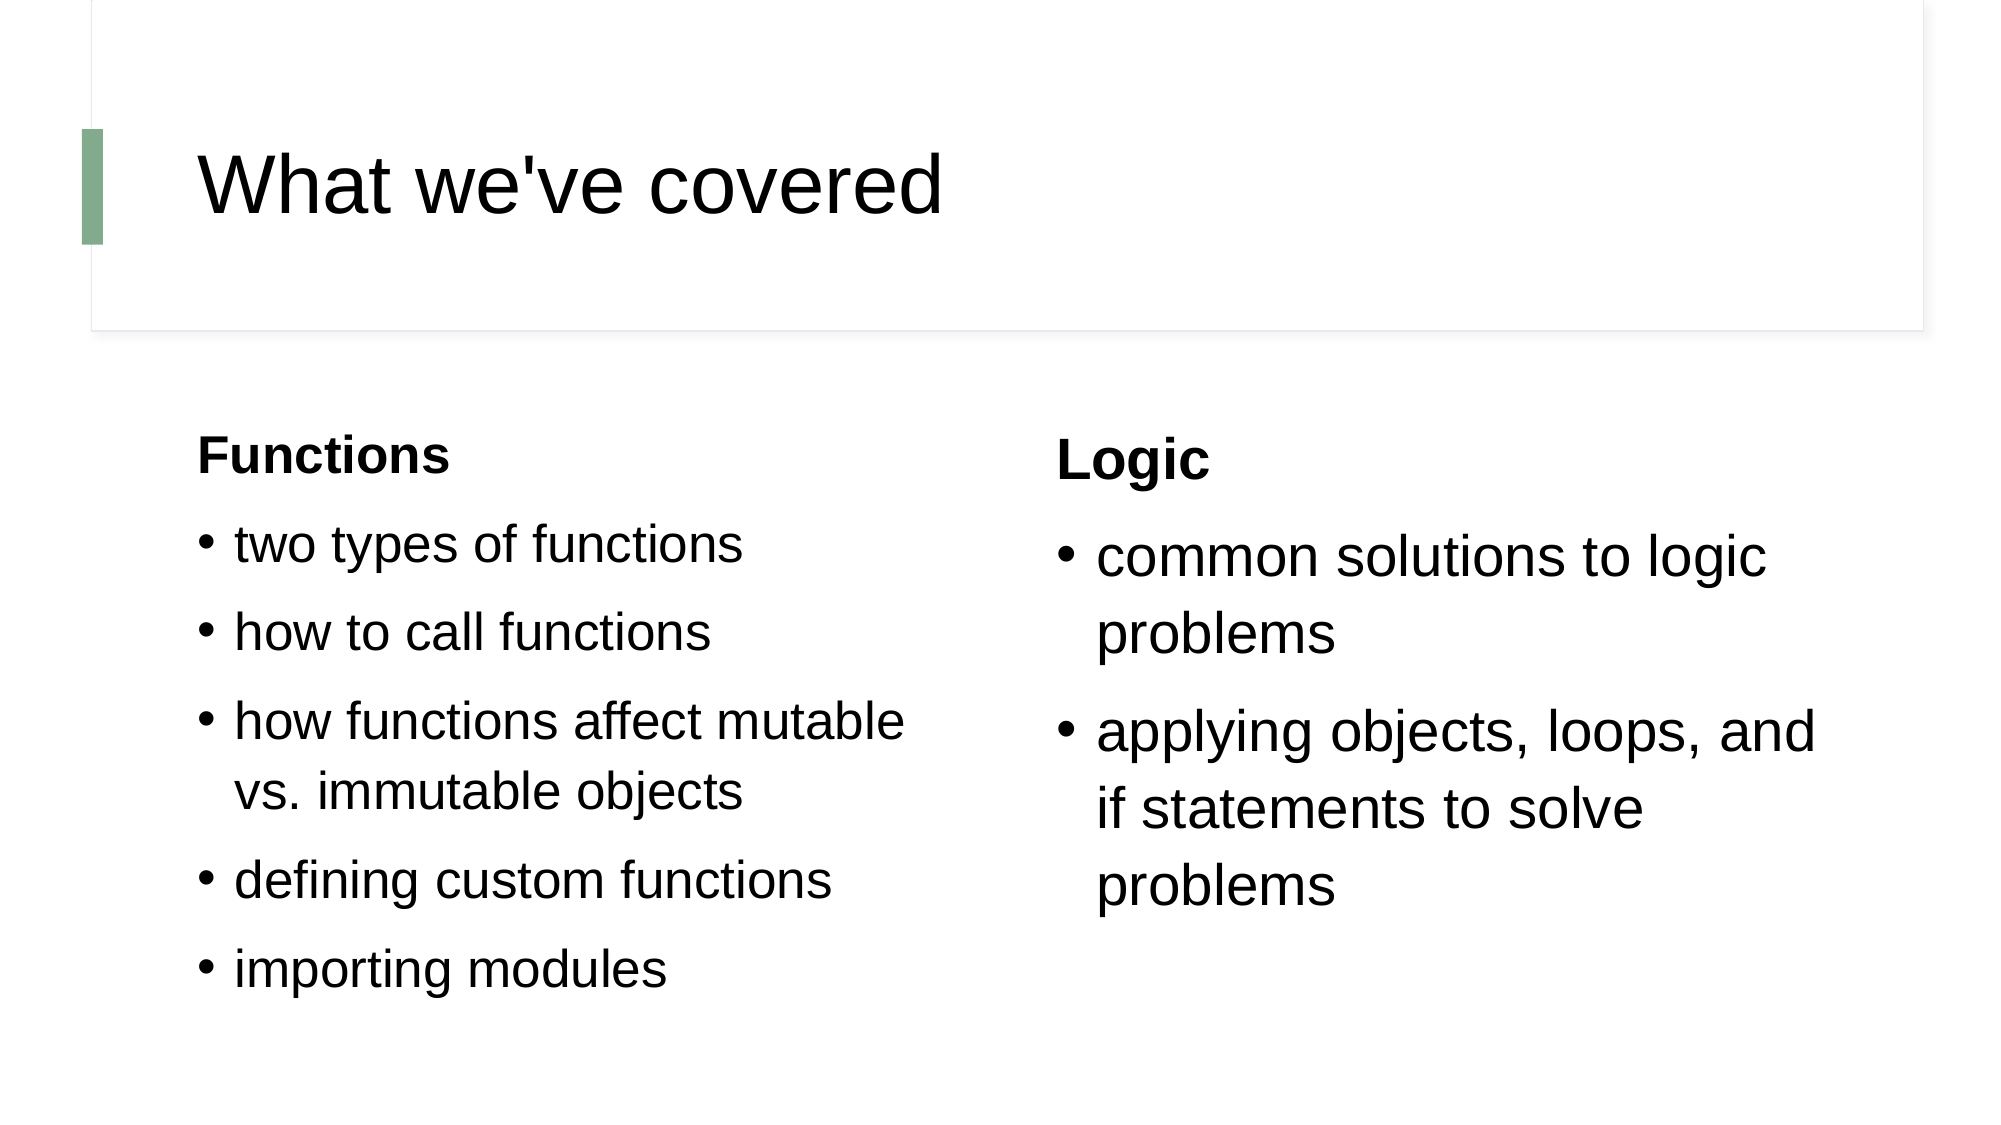

# What we've covered
Functions
two types of functions
how to call functions
how functions affect mutable vs. immutable objects
defining custom functions
importing modules
Logic
common solutions to logic problems
applying objects, loops, and if statements to solve problems